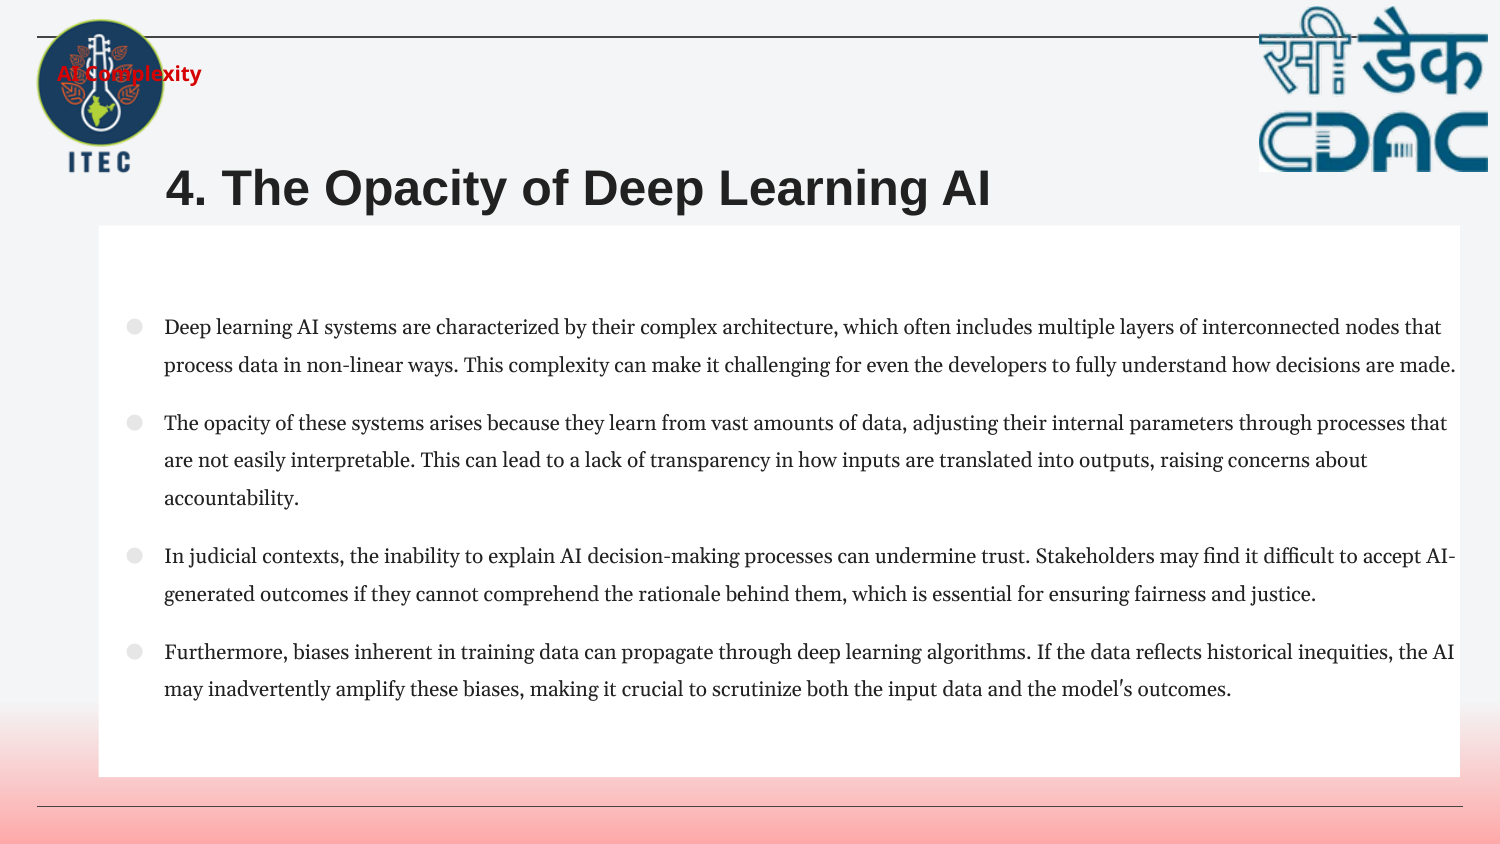

AI Complexity
# 4. The Opacity of Deep Learning AI
Deep learning AI systems are characterized by their complex architecture, which often includes multiple layers of interconnected nodes that process data in non-linear ways. This complexity can make it challenging for even the developers to fully understand how decisions are made.
The opacity of these systems arises because they learn from vast amounts of data, adjusting their internal parameters through processes that are not easily interpretable. This can lead to a lack of transparency in how inputs are translated into outputs, raising concerns about accountability.
In judicial contexts, the inability to explain AI decision-making processes can undermine trust. Stakeholders may find it difficult to accept AI-generated outcomes if they cannot comprehend the rationale behind them, which is essential for ensuring fairness and justice.
Furthermore, biases inherent in training data can propagate through deep learning algorithms. If the data reflects historical inequities, the AI may inadvertently amplify these biases, making it crucial to scrutinize both the input data and the model's outcomes.